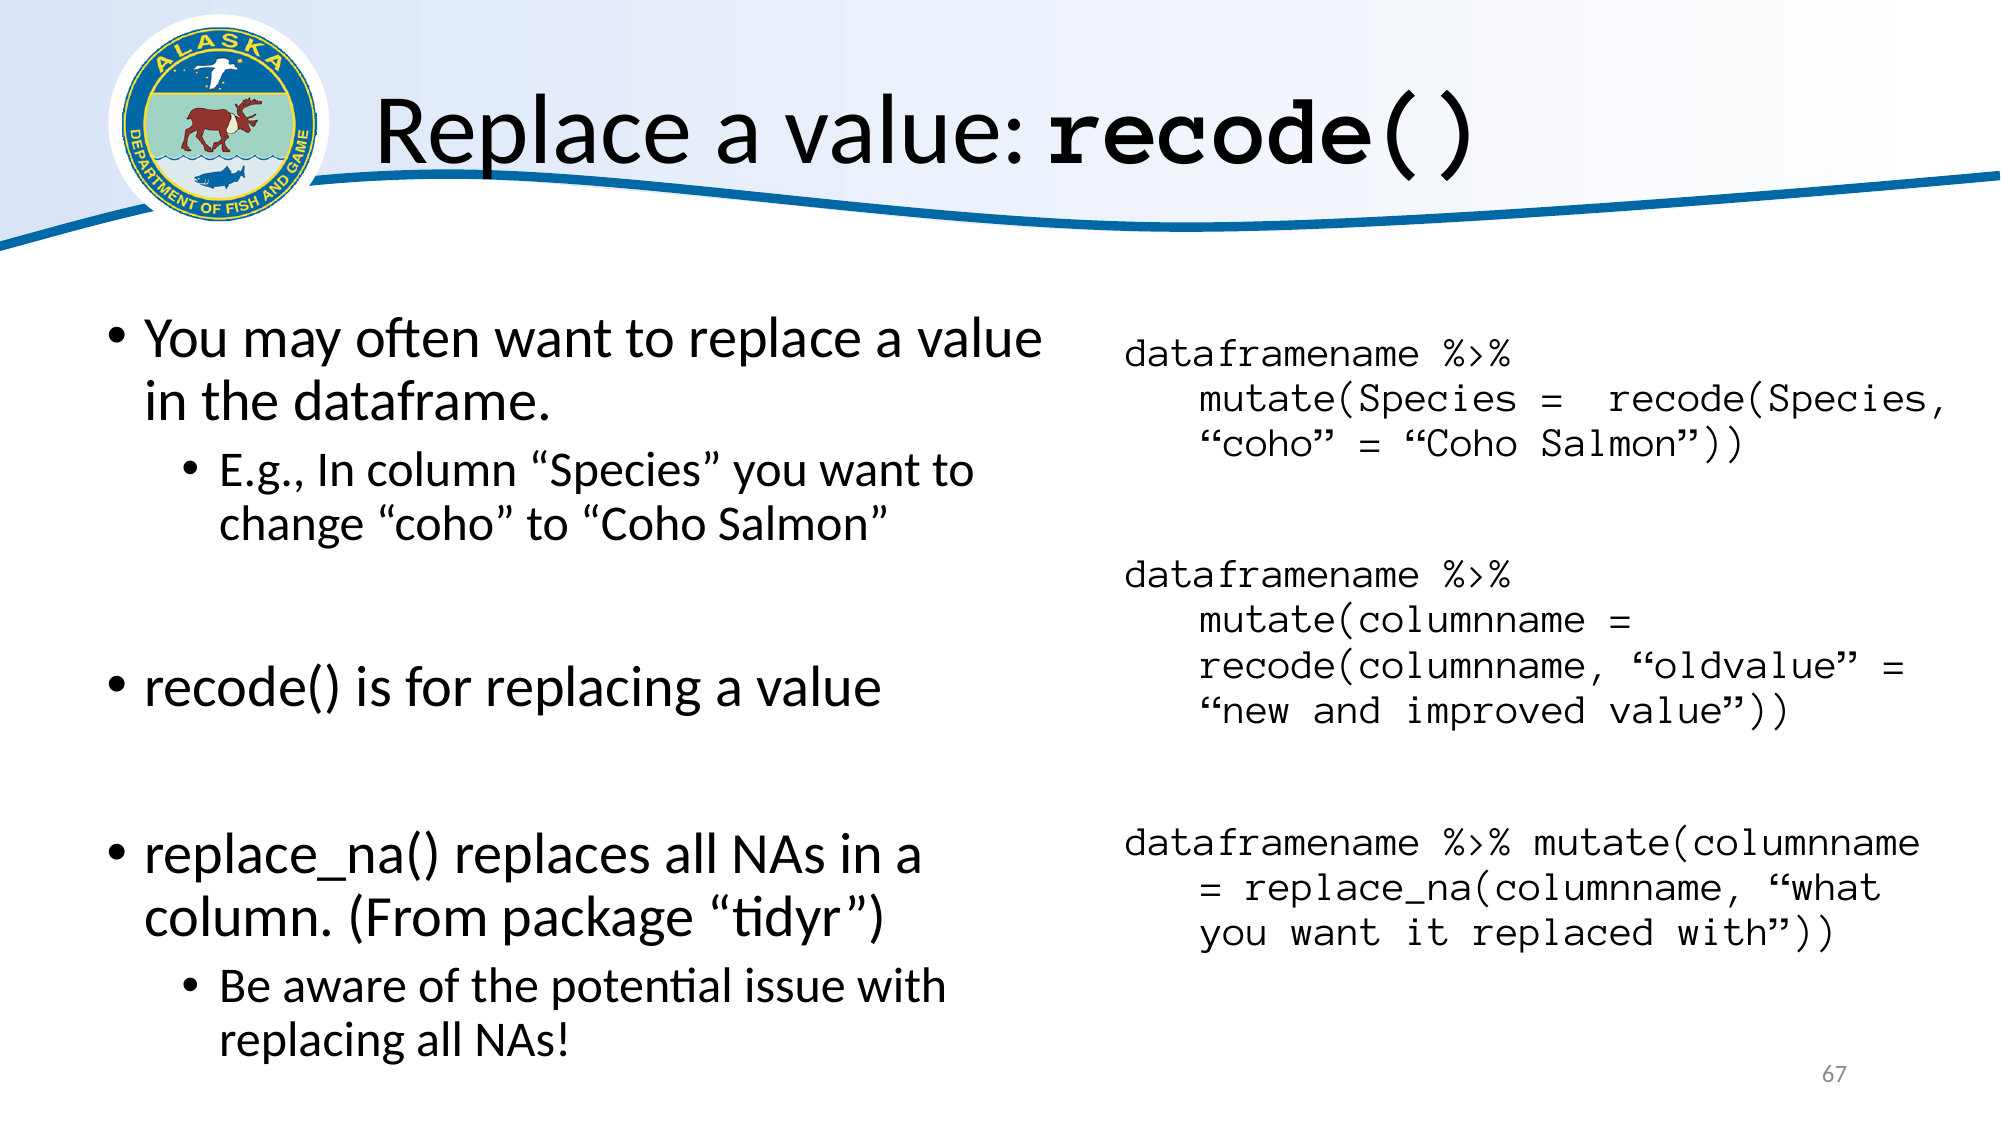

# Replace a value: recode()
You may often want to replace a value in the dataframe.
E.g., In column “Species” you want to change “coho” to “Coho Salmon”

recode() is for replacing a value

replace_na() replaces all NAs in a column. (From package “tidyr”)
Be aware of the potential issue with replacing all NAs!
dataframename %>%             mutate(Species =  recode(Species, “coho” = “Coho Salmon”))

dataframename %>%             mutate(columnname = recode(columnname, “oldvalue” = “new and improved value”))

dataframename %>% mutate(columnname = replace_na(columnname, “what you want it replaced with”))

67